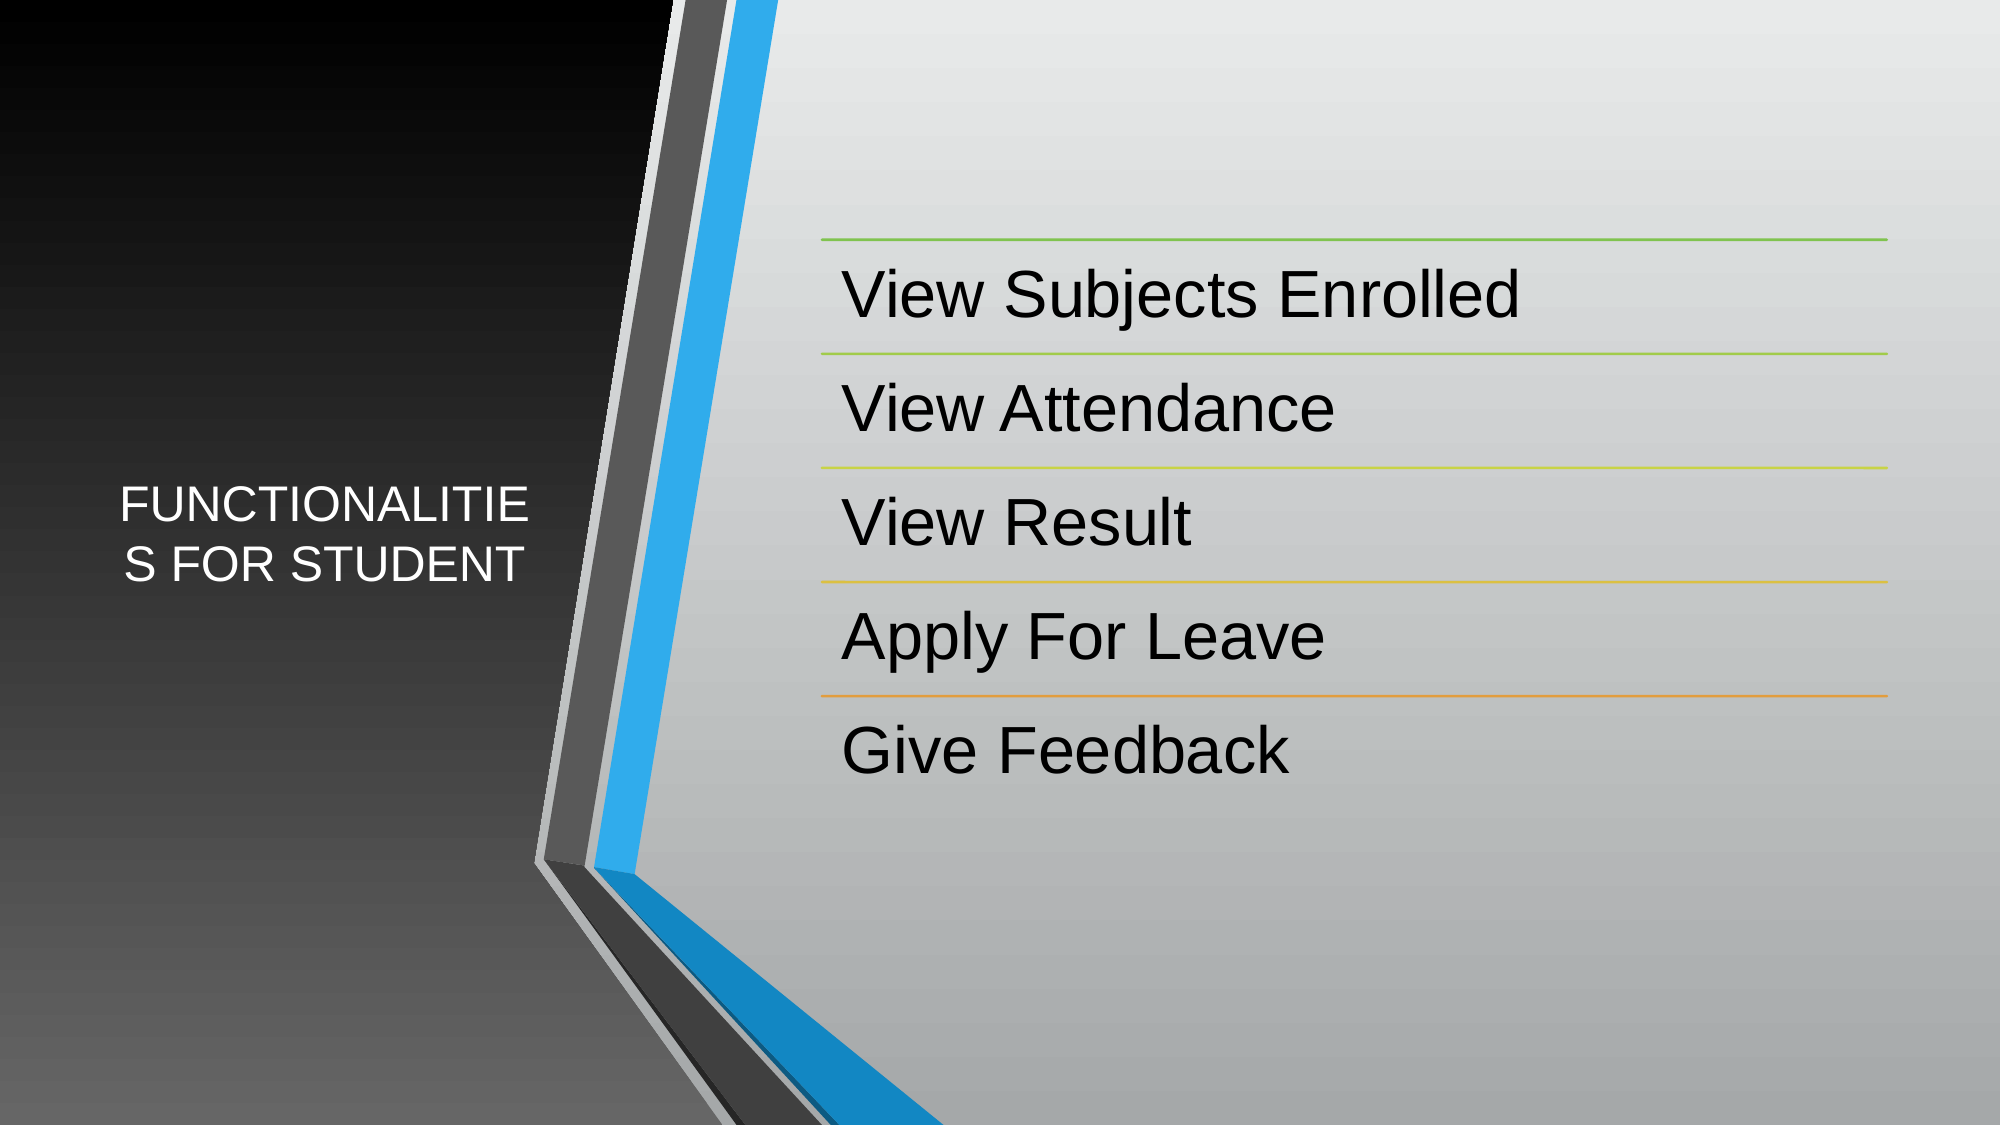

# FUNCTIONALITIES FOR STUDENT
View Subjects Enrolled
View Attendance
View Result
Apply For Leave
Give Feedback